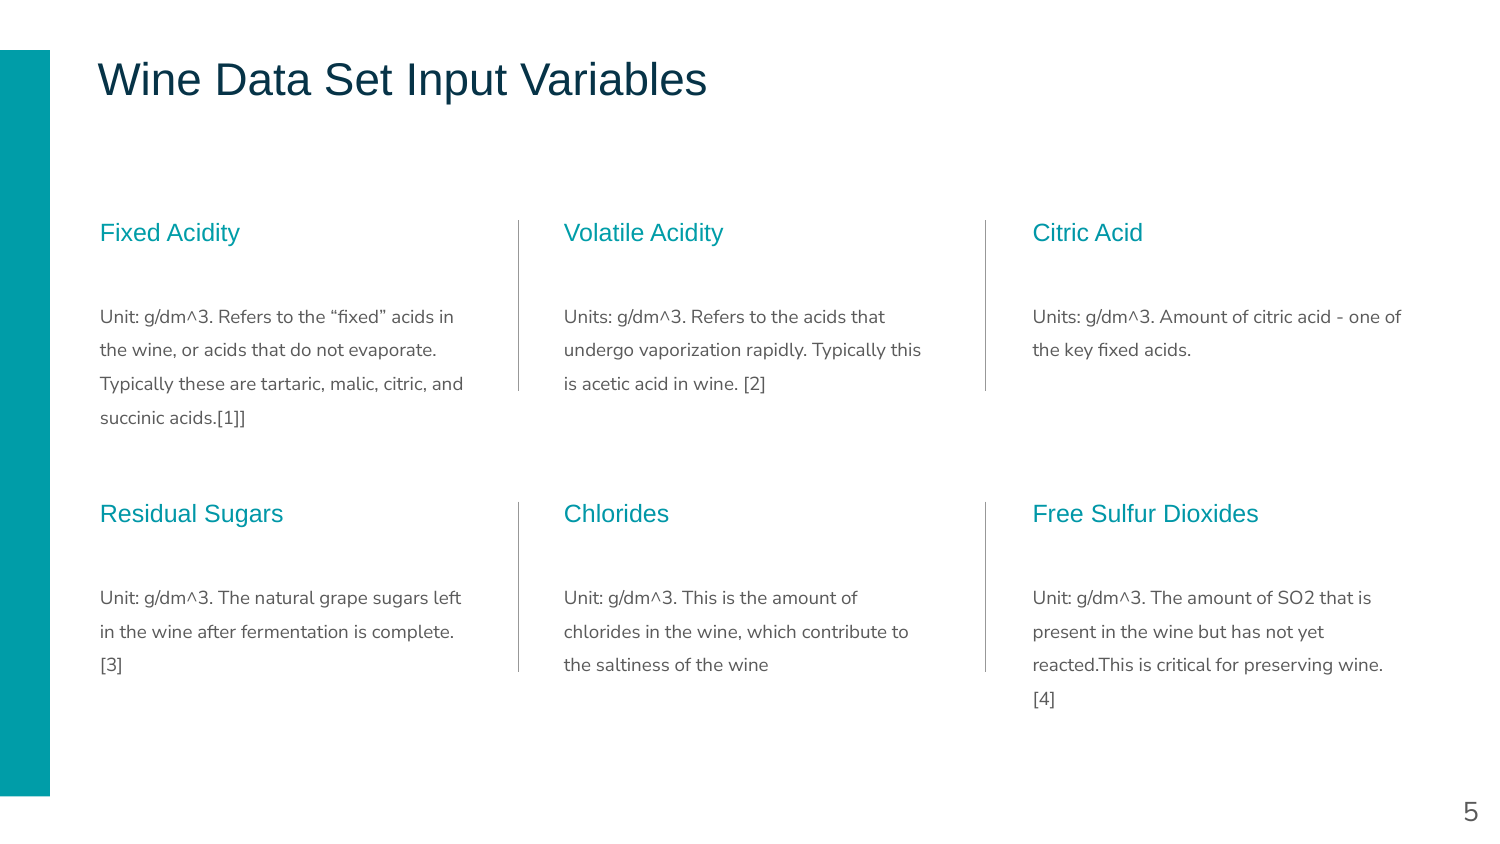

Wine Data Set Input Variables

Fixed Acidity
Volatile Acidity
Citric Acid
Unit: g/dm^3. Refers to the “fixed” acids in the wine, or acids that do not evaporate. Typically these are tartaric, malic, citric, and succinic acids.[1]]
Units: g/dm^3. Refers to the acids that undergo vaporization rapidly. Typically this is acetic acid in wine. [2]
Units: g/dm^3. Amount of citric acid - one of the key fixed acids.

Residual Sugars
Chlorides

Free Sulfur Dioxides
Unit: g/dm^3. The natural grape sugars left in the wine after fermentation is complete. [3]
Unit: g/dm^3. This is the amount of chlorides in the wine, which contribute to the saltiness of the wine
Unit: g/dm^3. The amount of SO2 that is present in the wine but has not yet reacted.This is critical for preserving wine. [4]
5